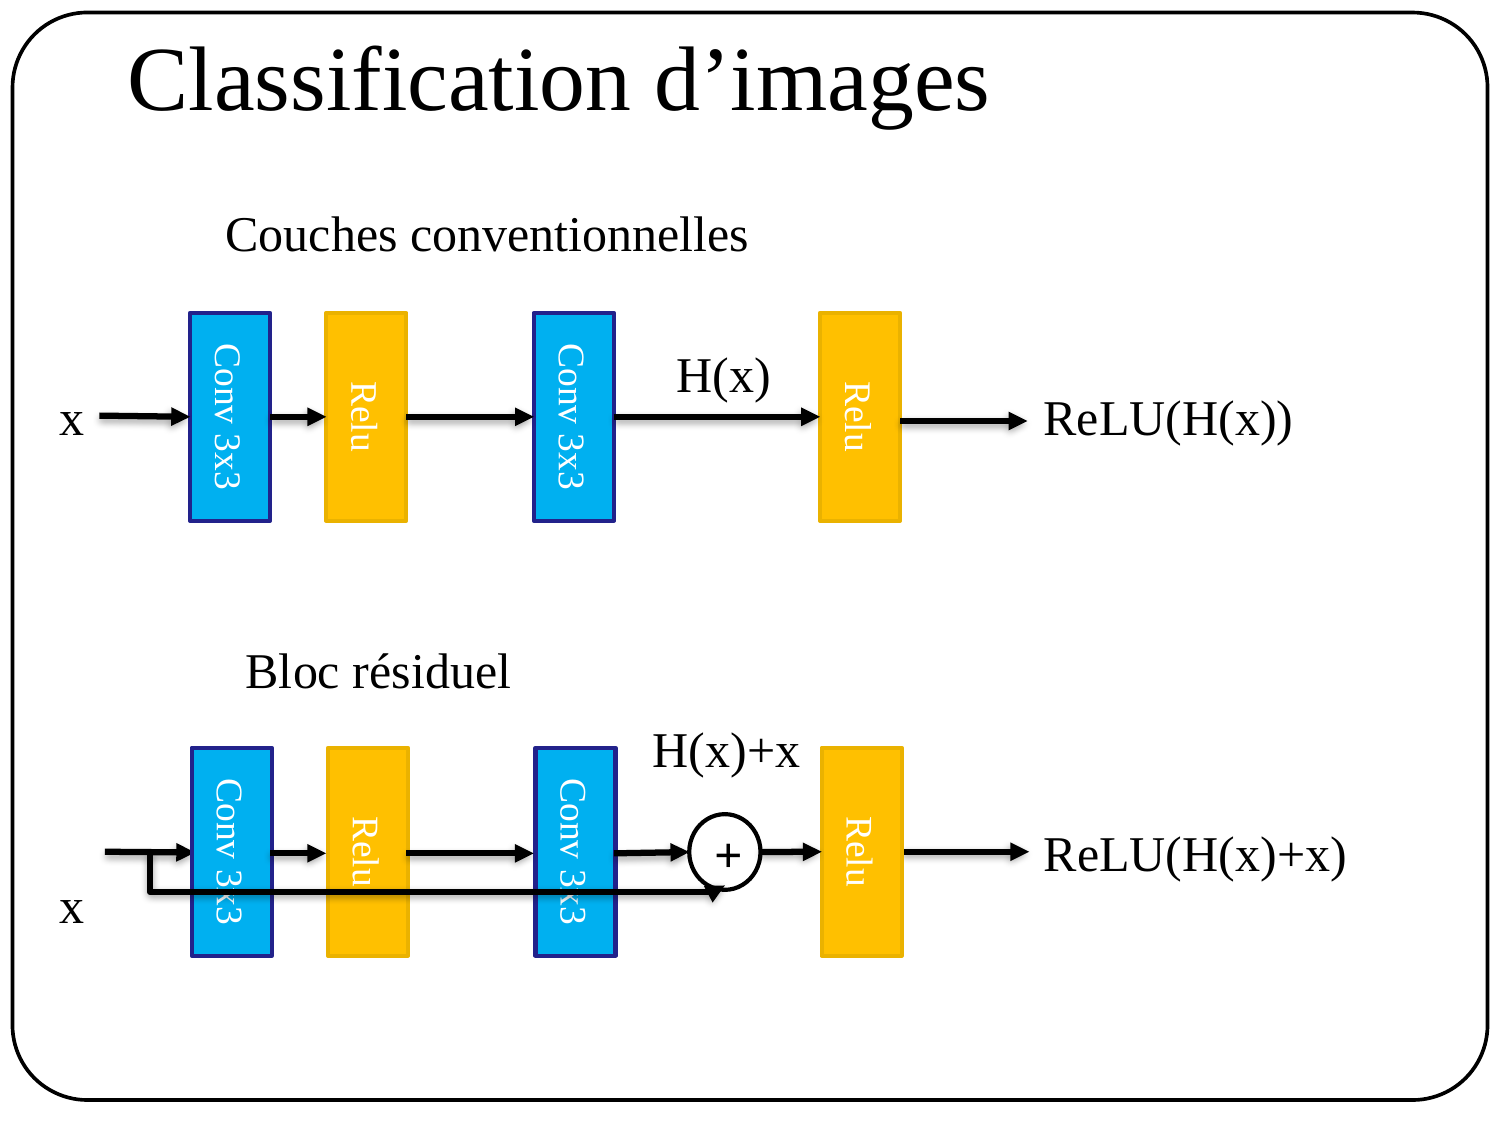

# Classification d’images
Couches conventionnelles
H(x)
Relu
Relu
Conv 3x3
Conv 3x3
x
ReLU(H(x))
Bloc résiduel
H(x)+x
Relu
Relu
Conv 3x3
Conv 3x3
+
ReLU(H(x)+x)
x